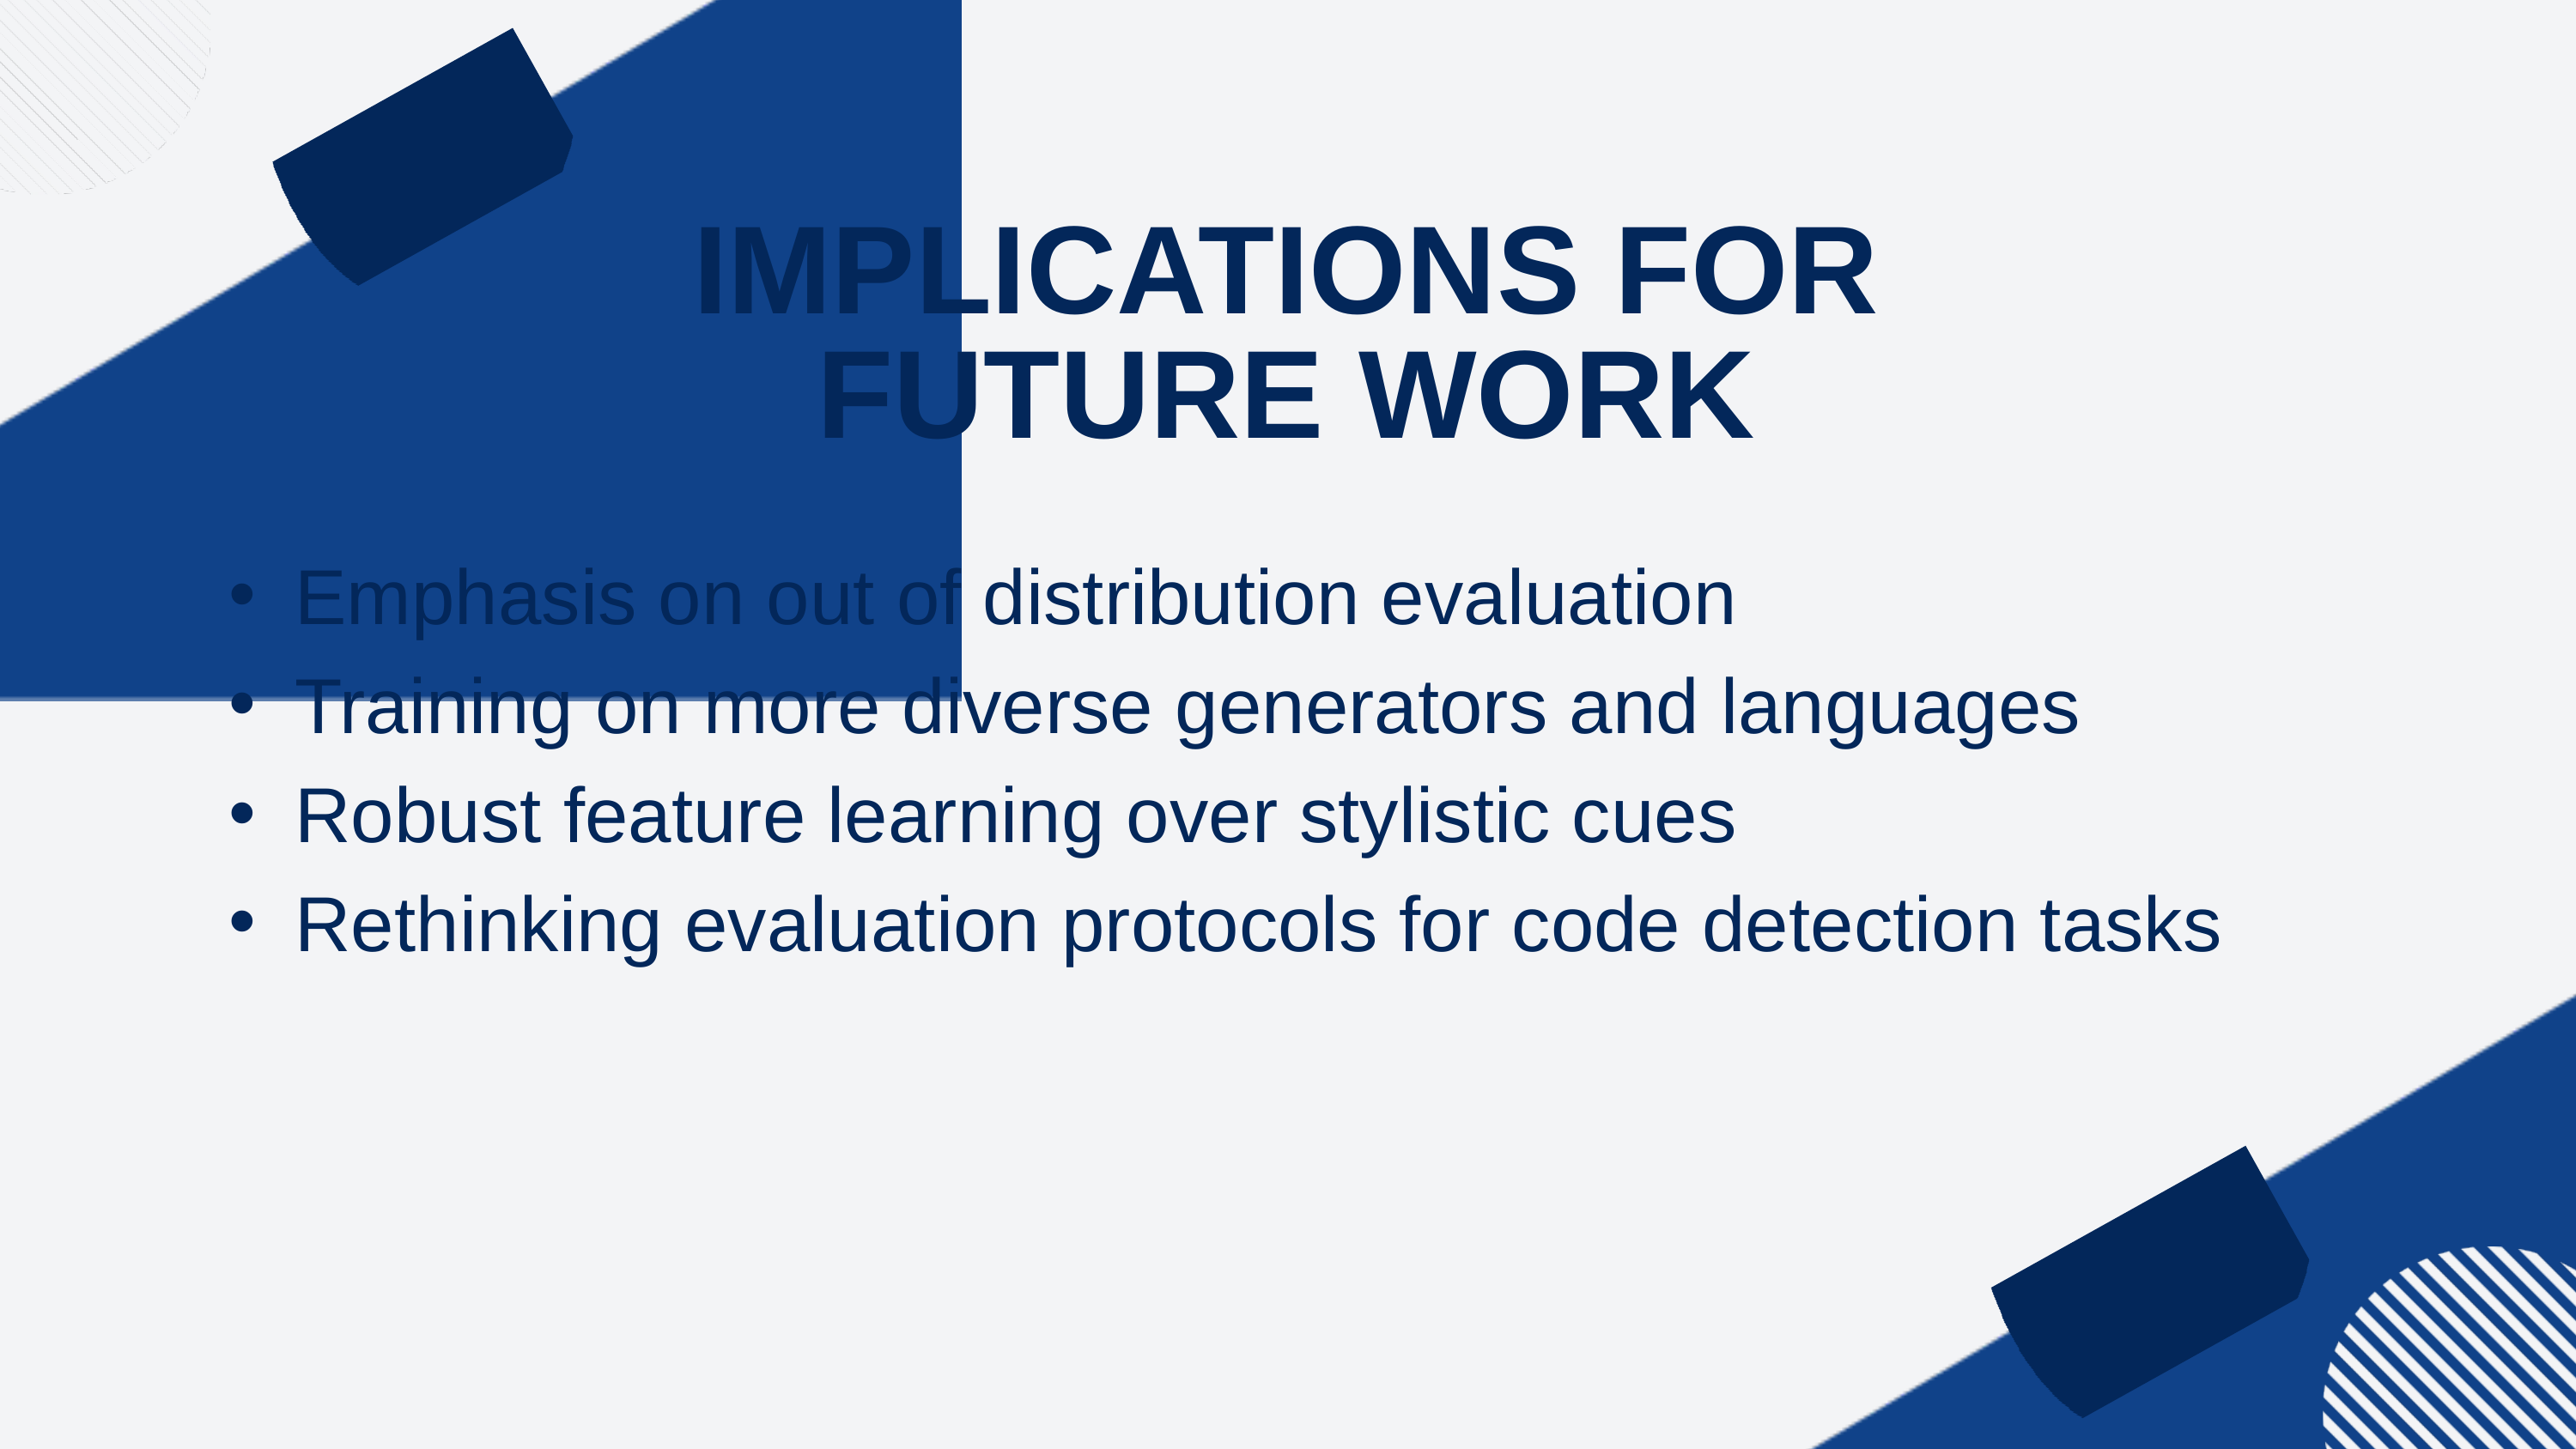

IMPLICATIONS FOR FUTURE WORK
Emphasis on out of distribution evaluation
Training on more diverse generators and languages
Robust feature learning over stylistic cues
Rethinking evaluation protocols for code detection tasks